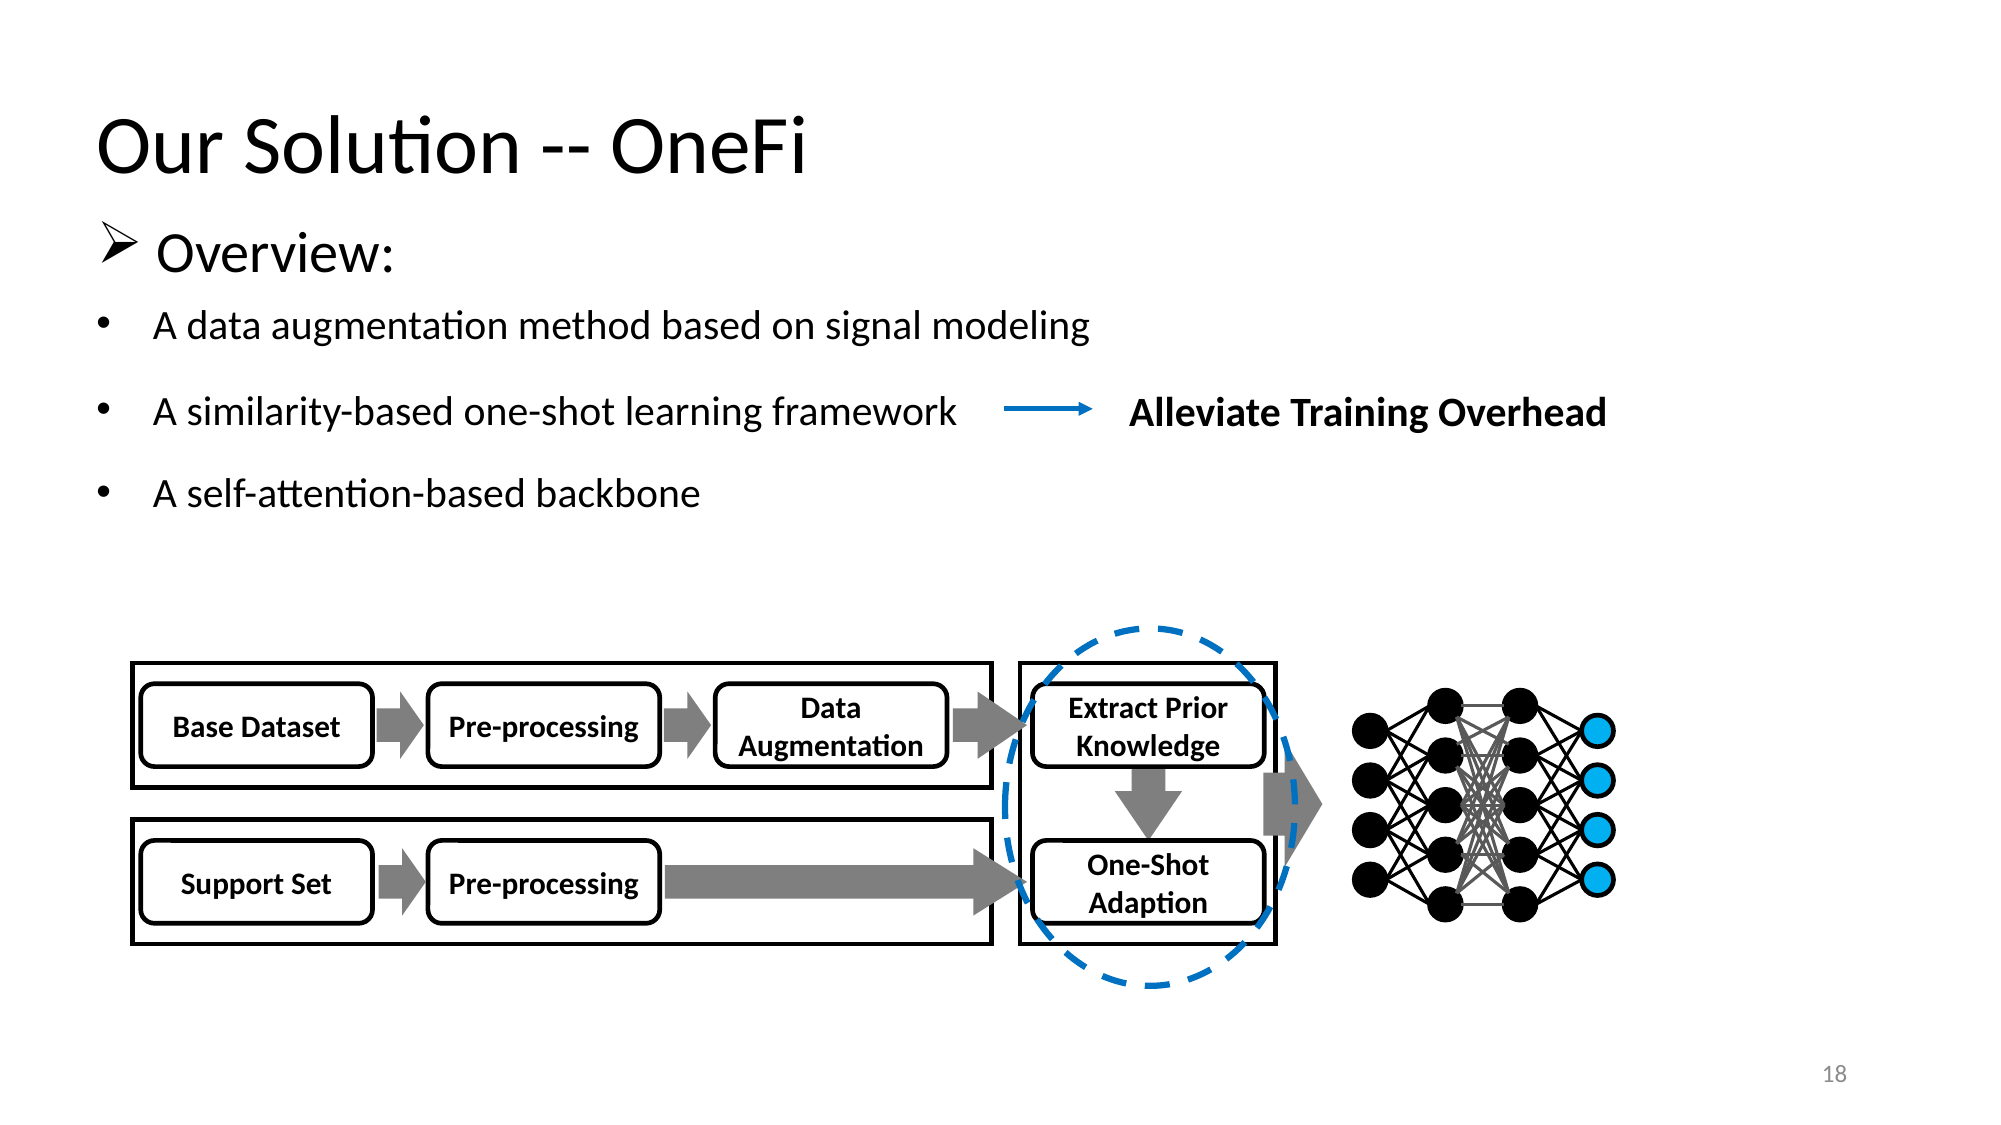

# Our Solution -- OneFi
 Overview:

A data augmentation method based on signal modeling
A similarity-based one-shot learning framework
Alleviate Training Overhead
A self-attention-based backbone

Base Dataset
Pre-processing
Data Augmentation
Extract Prior Knowledge

Support Set
Pre-processing
One-Shot Adaption

18